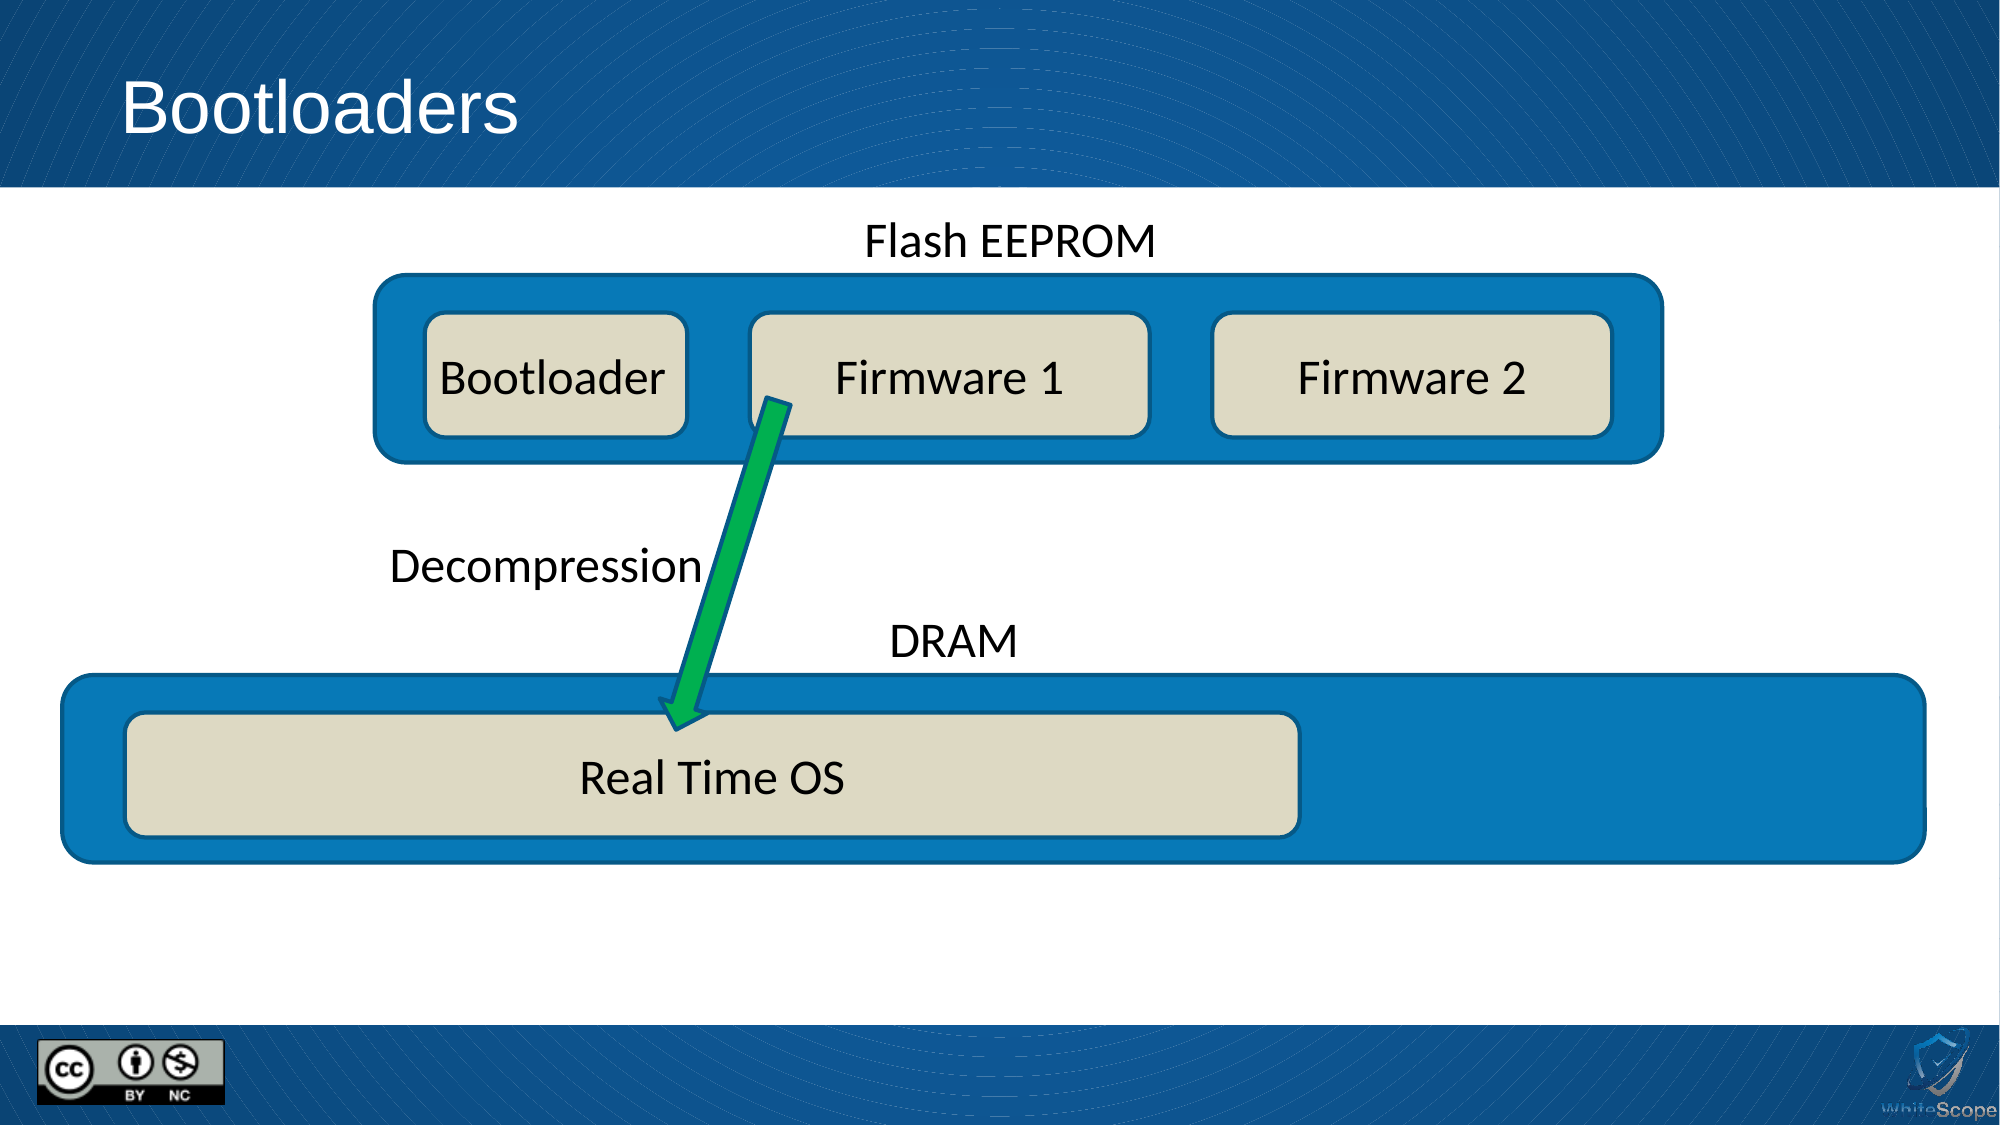

# Bootloaders
Flash EEPROM

Bootloader
Firmware 1
Firmware 2

Decompression
DRAM

Real Time OS